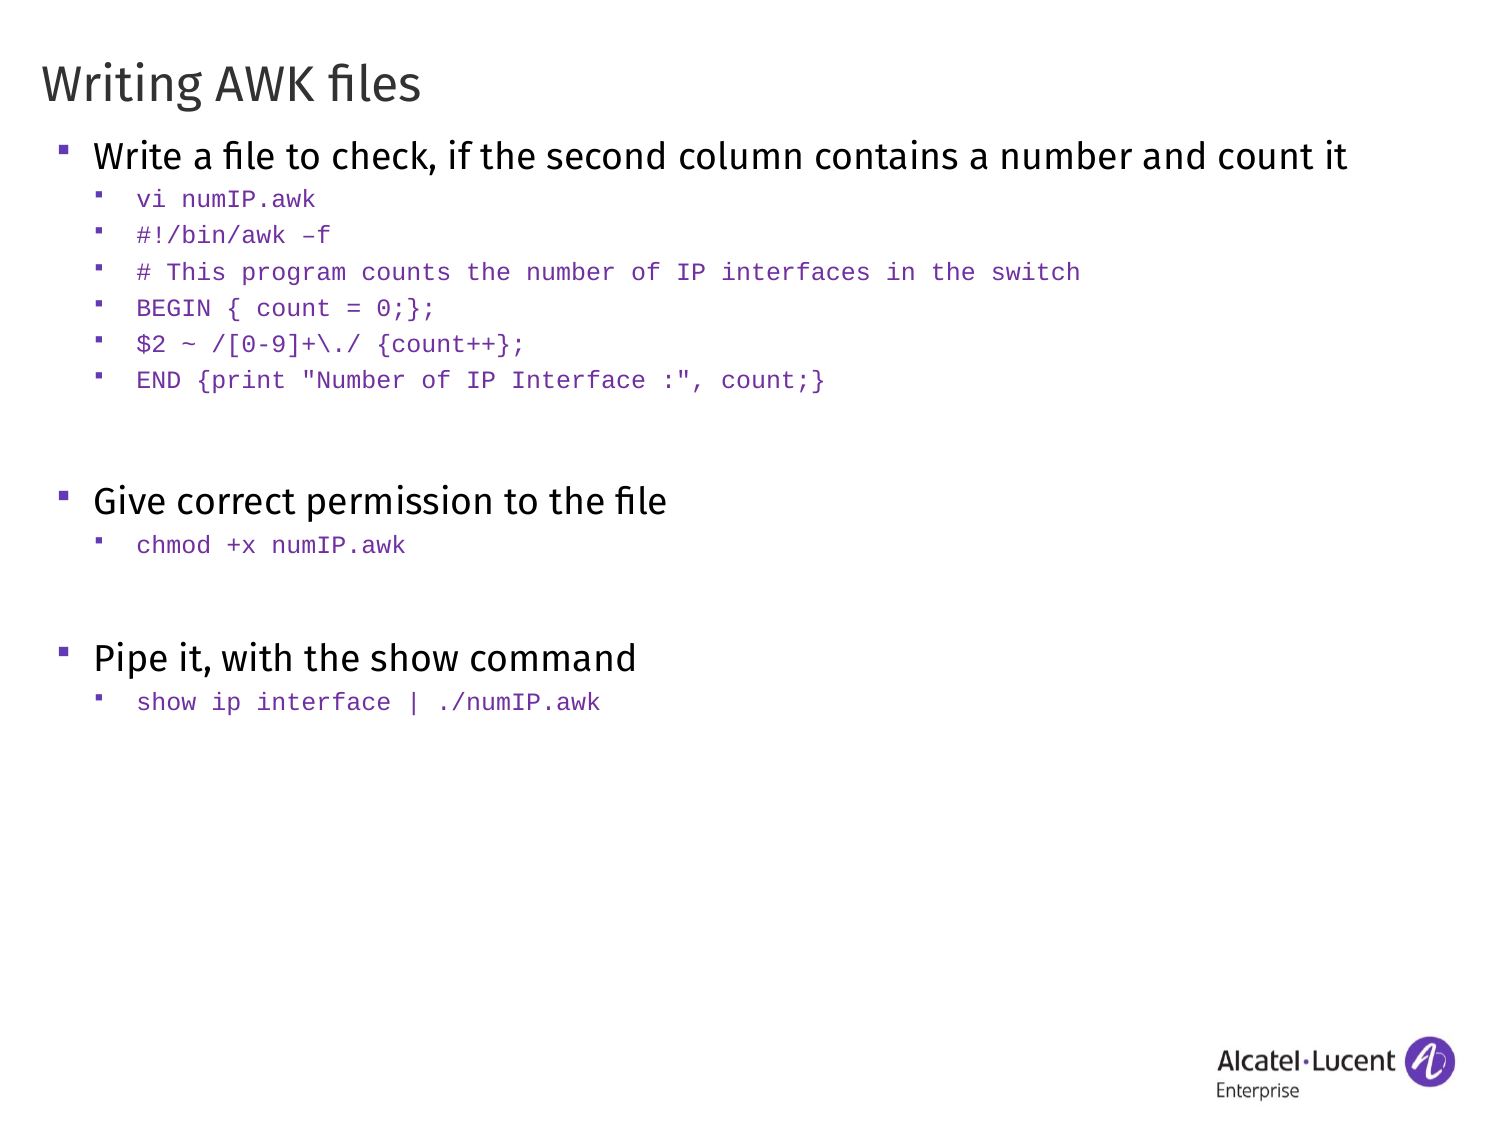

# Writing AWK files
Write a file to check, if the second column contains a number and count it
vi numIP.awk
#!/bin/awk –f
# This program counts the number of IP interfaces in the switch
BEGIN { count = 0;};
$2 ~ /[0-9]+\./ {count++};
END {print "Number of IP Interface :", count;}

Give correct permission to the file
chmod +x numIP.awk

Pipe it, with the show command
show ip interface | ./numIP.awk